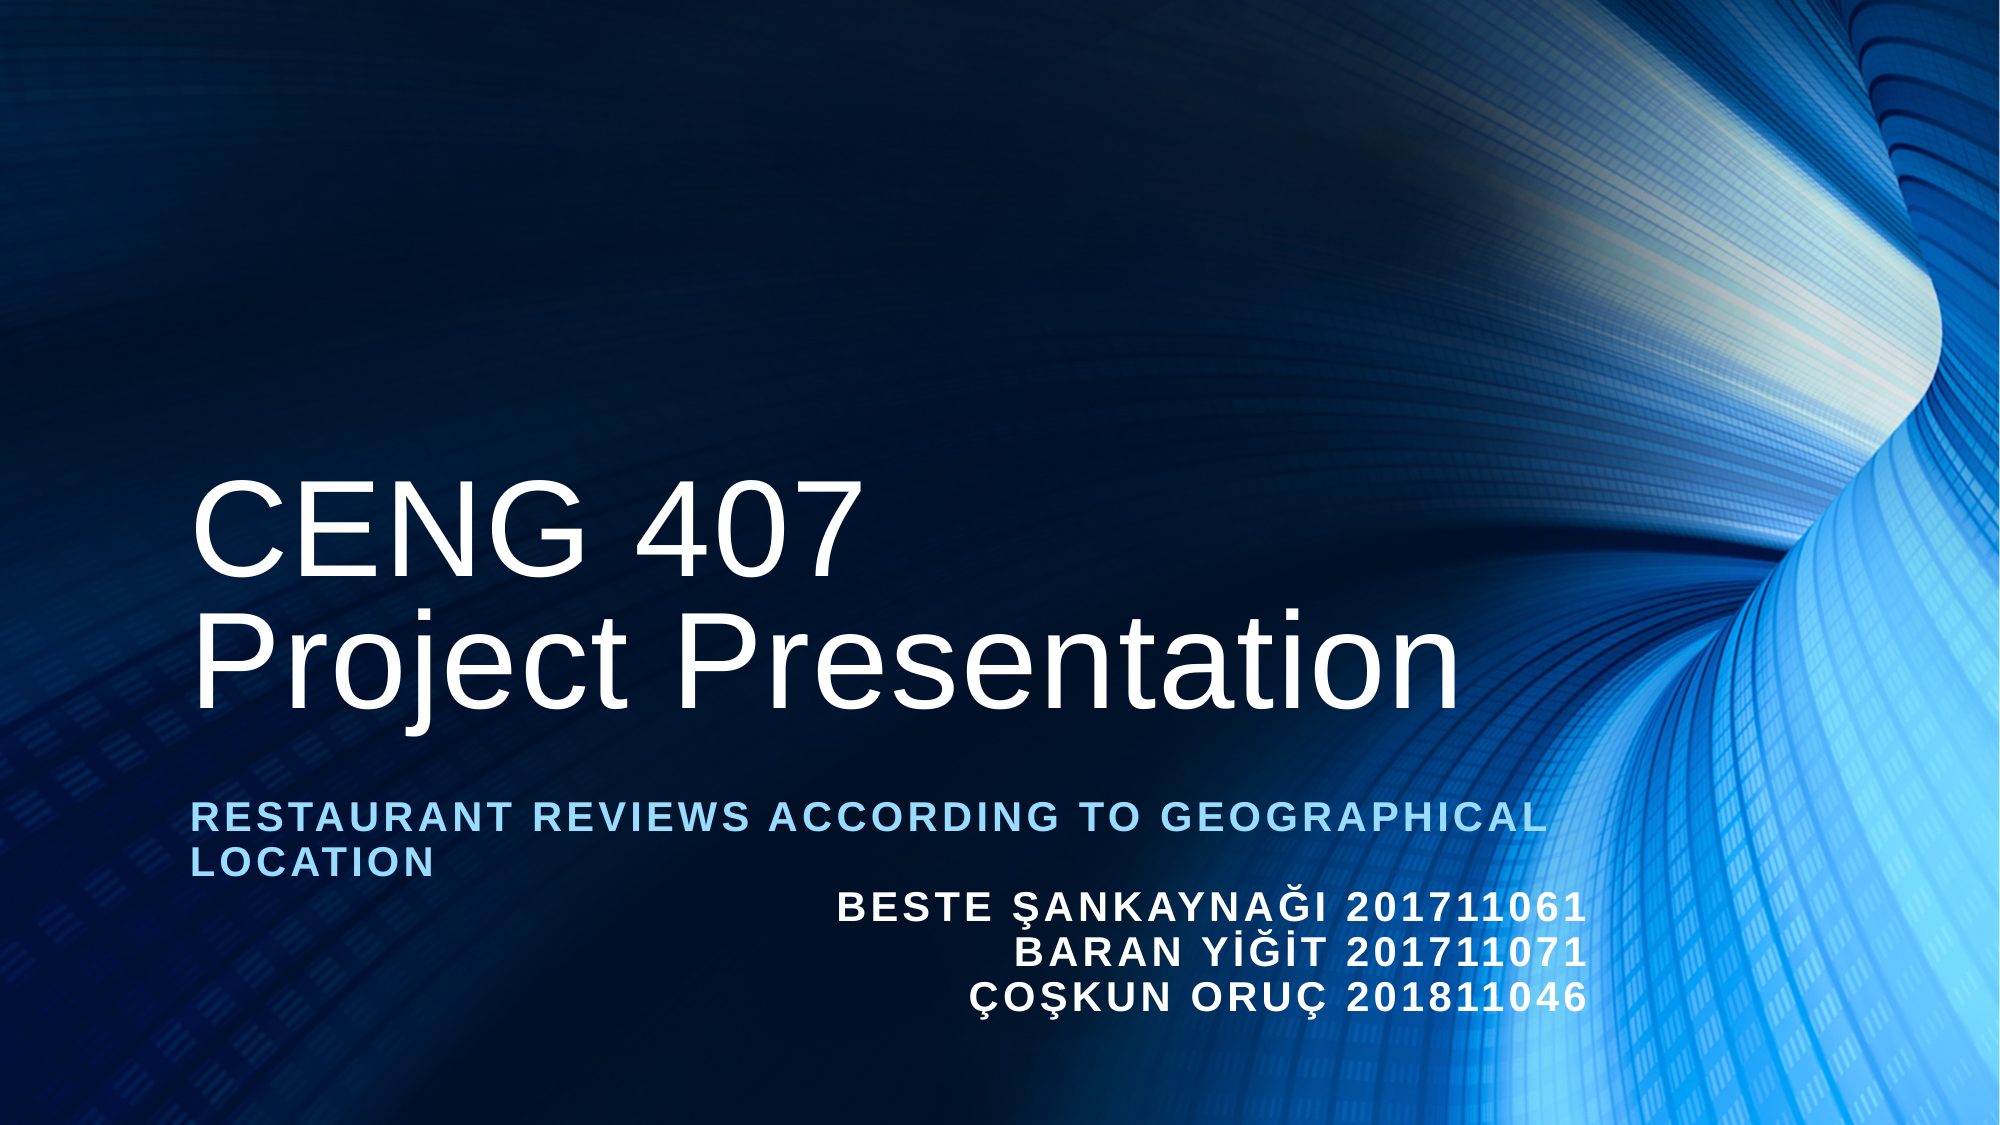

# CENG 407 Project Presentation
Restaurant Revıews accordıng to geographıcal locatıon
BESTE ŞANKAYNAĞI 201711061
BARAN YİĞİT 201711071
ÇOŞKUN ORUÇ 201811046